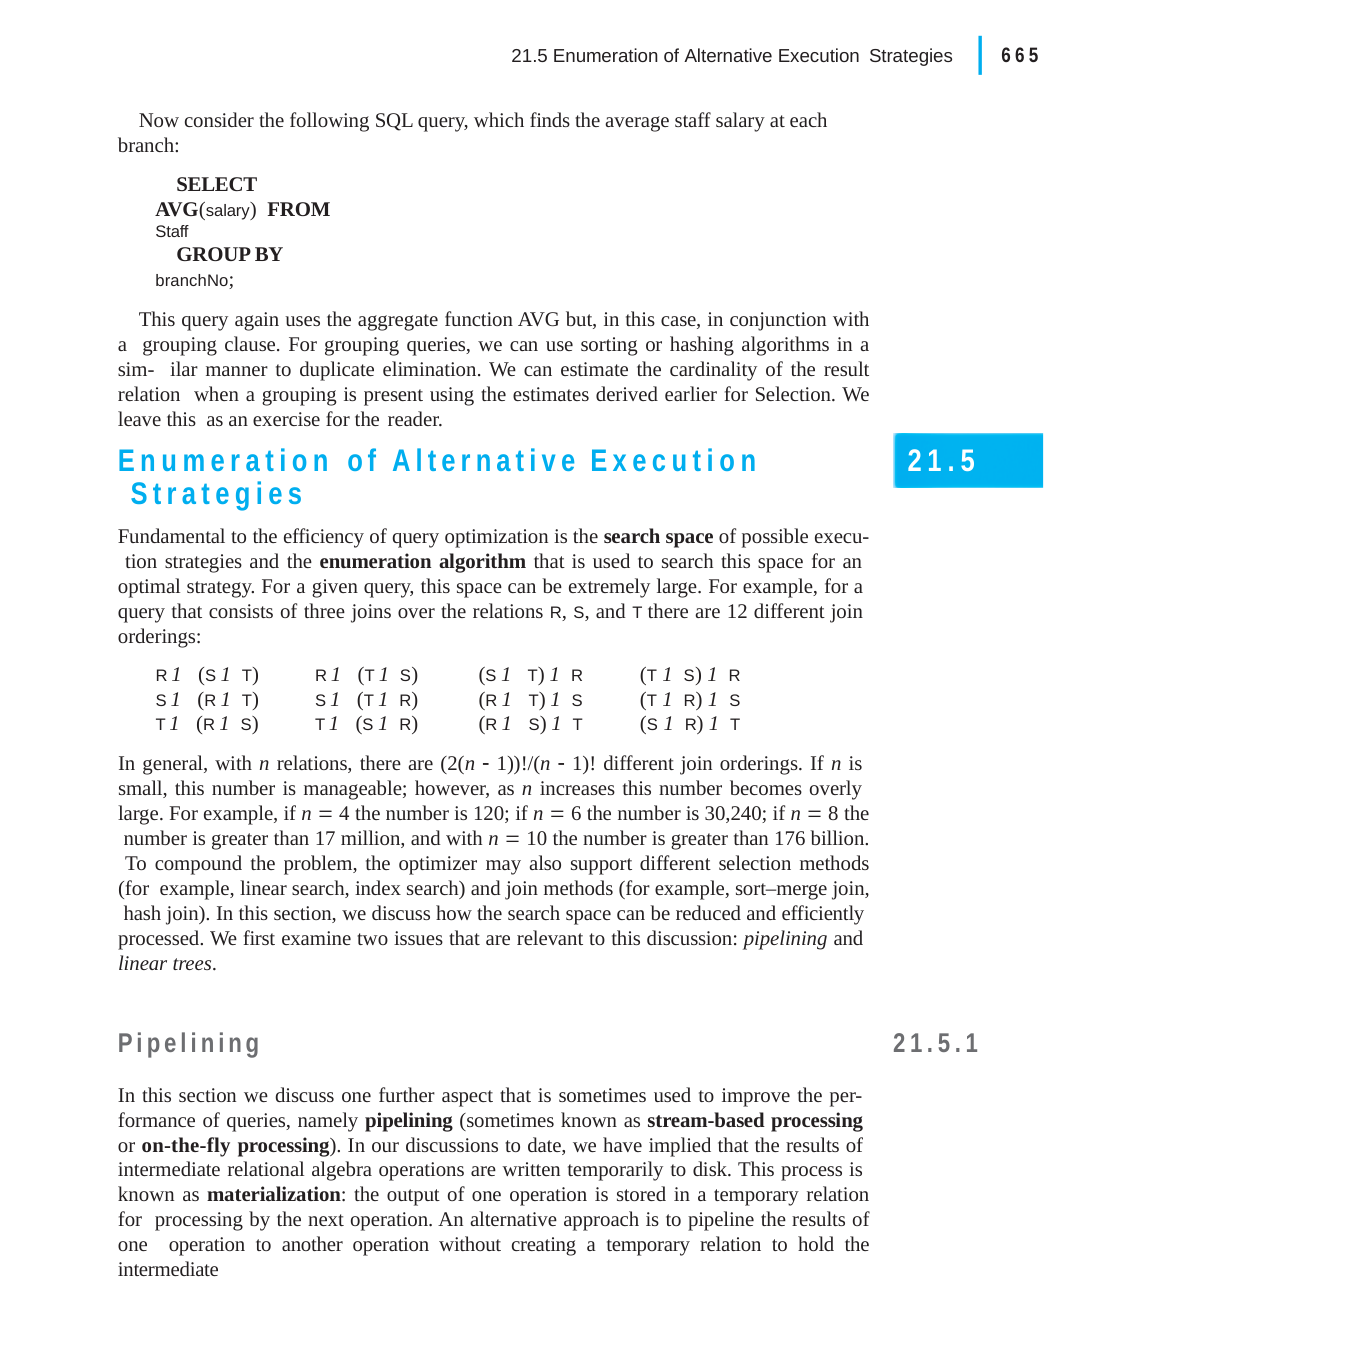

|
665
21.5 Enumeration of Alternative Execution Strategies
Now consider the following SQL query, which finds the average staff salary at each  branch:
SELECT AVG(salary)  FROM Staff
GROUP BY branchNo;
This query again uses the aggregate function AVG but, in this case, in conjunction with a  grouping clause. For grouping queries, we can use sorting or hashing algorithms in a sim-  ilar manner to duplicate elimination. We can estimate the cardinality of the result relation  when a grouping is present using the estimates derived earlier for Selection. We leave this  as an exercise for the reader.

Enumeration of Alternative Execution  Strategies
Fundamental to the efficiency of query optimization is the search space of possible execu-  tion strategies and the enumeration algorithm that is used to search this space for an  optimal strategy. For a given query, this space can be extremely large. For example, for a  query that consists of three joins over the relations R, S, and T there are 12 different join  orderings:
21.5
| R 1 (S 1 T) | R 1 (T 1 S) | (S 1 T) 1 R | (T 1 S) 1 R |
| --- | --- | --- | --- |
| S 1 (R 1 T) | S 1 (T 1 R) | (R 1 T) 1 S | (T 1 R) 1 S |
| T 1 (R 1 S) | T 1 (S 1 R) | (R 1 S) 1 T | (S 1 R) 1 T |
In general, with n relations, there are (2(n − 1))!/(n − 1)! different join orderings. If n is  small, this number is manageable; however, as n increases this number becomes overly  large. For example, if n = 4 the number is 120; if n = 6 the number is 30,240; if n = 8 the  number is greater than 17 million, and with n = 10 the number is greater than 176 billion.  To compound the problem, the optimizer may also support different selection methods (for  example, linear search, index search) and join methods (for example, sort–merge join,  hash join). In this section, we discuss how the search space can be reduced and efficiently  processed. We first examine two issues that are relevant to this discussion: pipelining and  linear trees.
Pipelining
In this section we discuss one further aspect that is sometimes used to improve the per-  formance of queries, namely pipelining (sometimes known as stream-based processing  or on-the-fly processing). In our discussions to date, we have implied that the results of  intermediate relational algebra operations are written temporarily to disk. This process is  known as materialization: the output of one operation is stored in a temporary relation for  processing by the next operation. An alternative approach is to pipeline the results of one  operation to another operation without creating a temporary relation to hold the intermediate
21.5.1